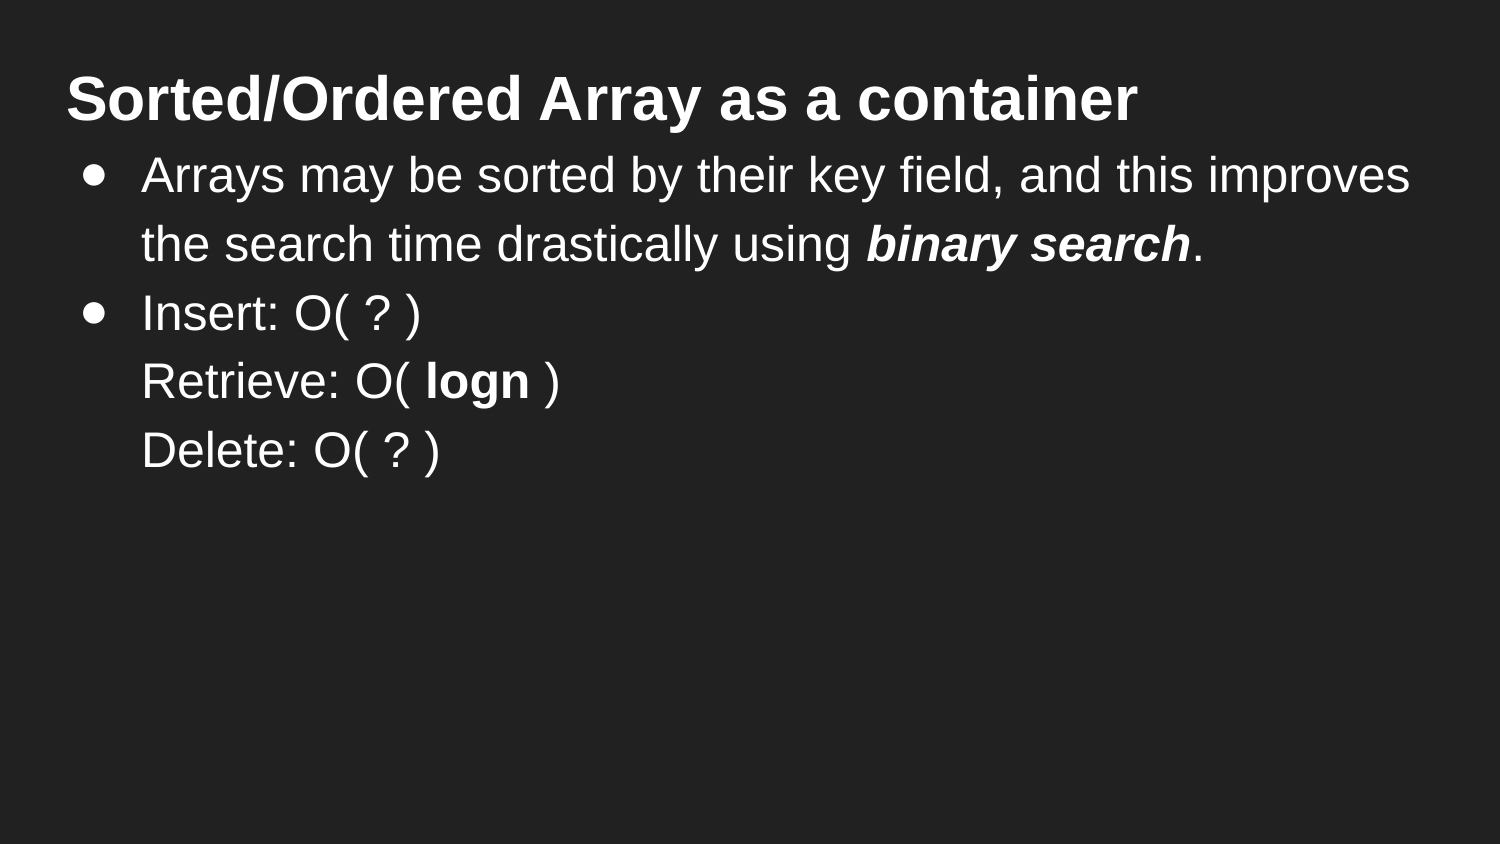

Sorted/Ordered Array as a container
Arrays may be sorted by their key field, and this improves the search time drastically using binary search.
Insert: O( ? )
Retrieve: O( logn )
Delete: O( ? )